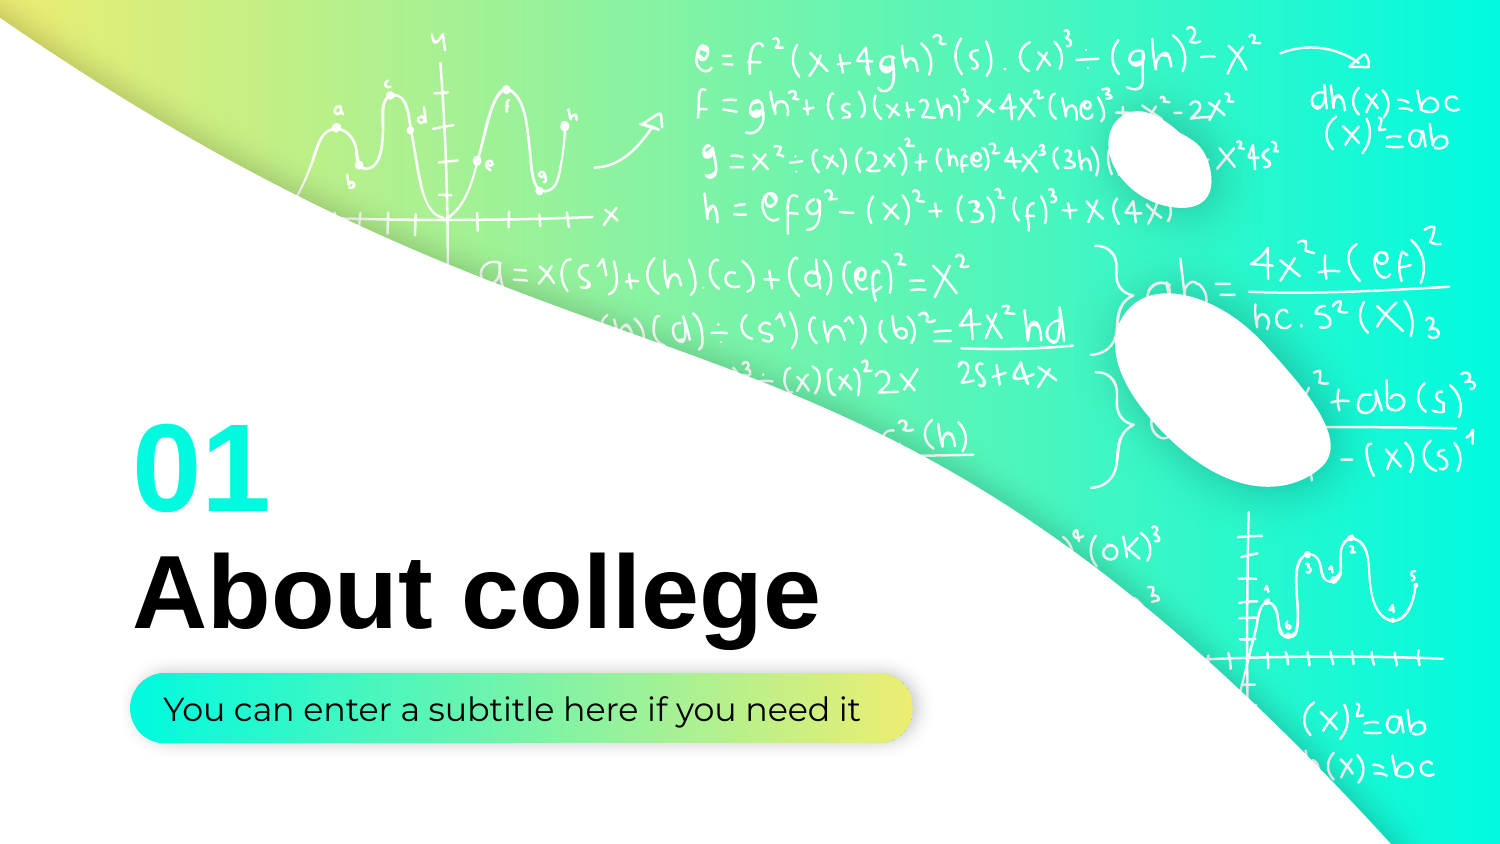

01
# About college

You can enter a subtitle here if you need it